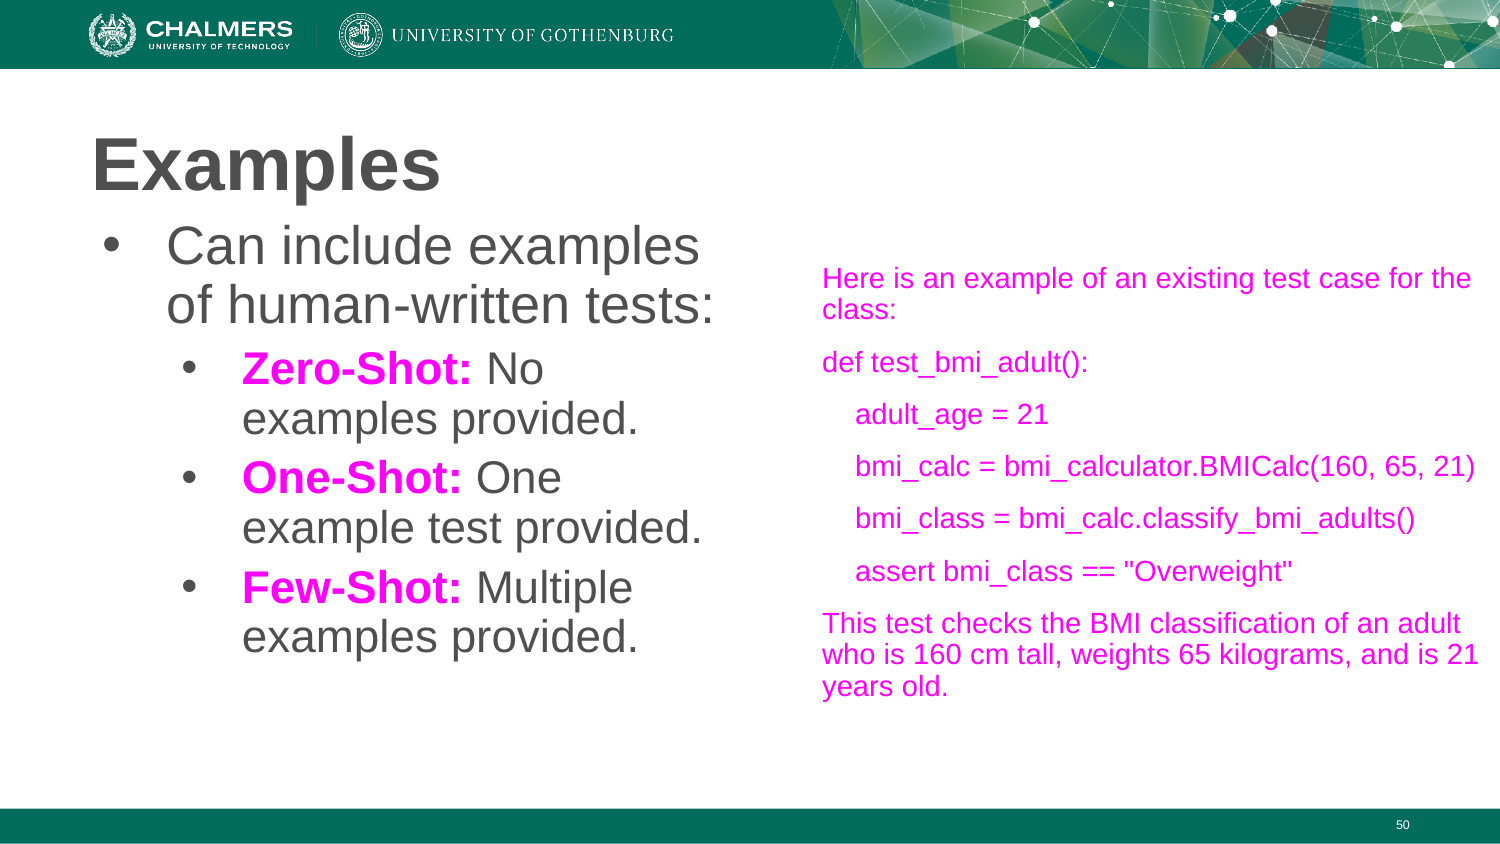

# Examples
Can include examples of human-written tests:
Zero-Shot: No examples provided.
One-Shot: One example test provided.
Few-Shot: Multiple examples provided.

Here is an example of an existing test case for the class:
def test_bmi_adult():
    adult_age = 21
    bmi_calc = bmi_calculator.BMICalc(160, 65, 21)
    bmi_class = bmi_calc.classify_bmi_adults()
    assert bmi_class == "Overweight"
This test checks the BMI classification of an adult who is 160 cm tall, weights 65 kilograms, and is 21 years old.

50